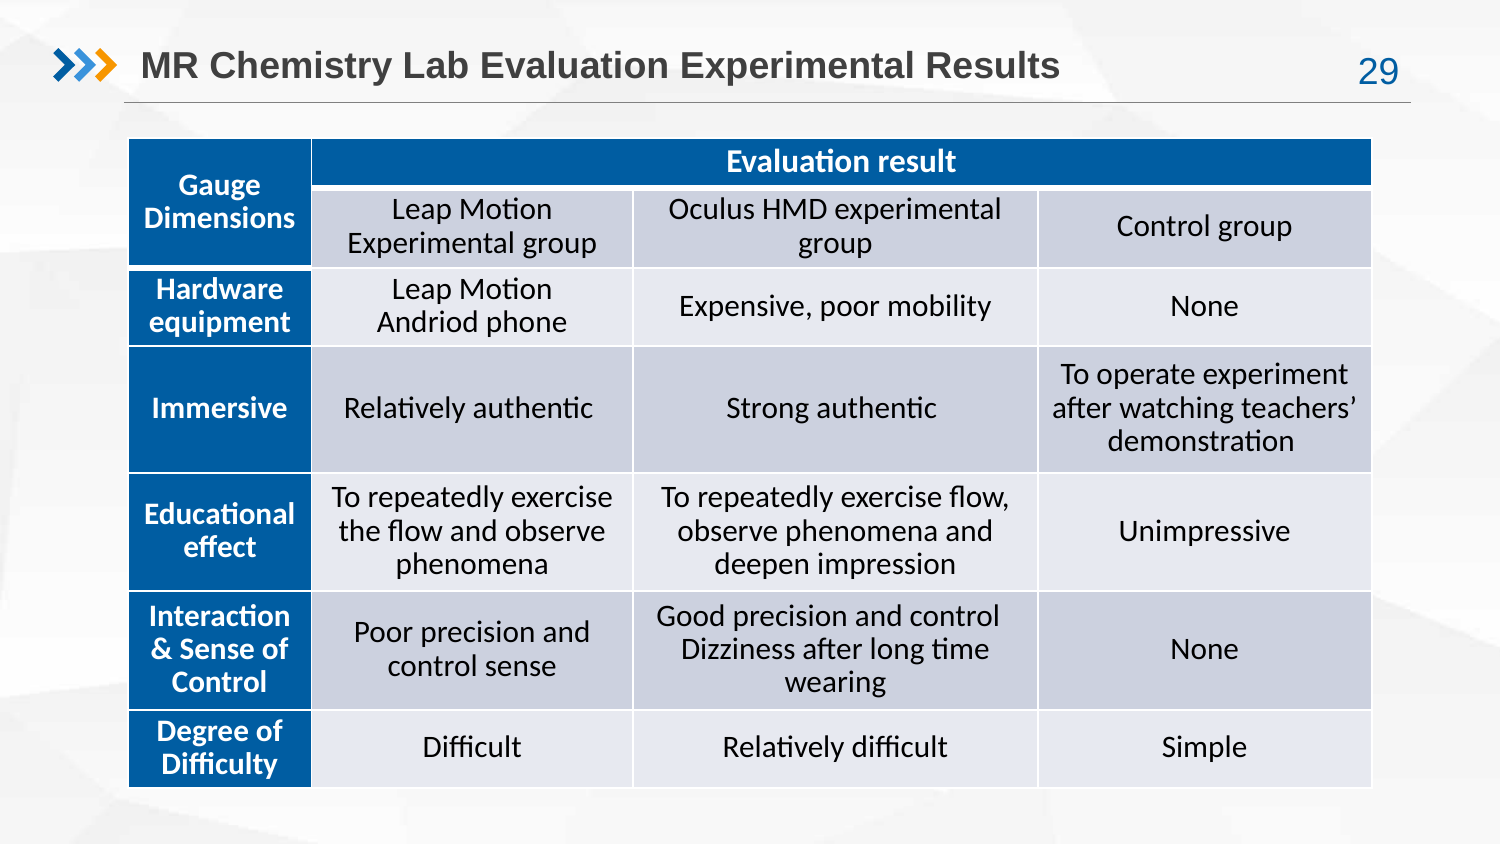

MR Chemistry Lab Evaluation Experimental Results
| Gauge Dimensions | Evaluation result |  |  |
| --- | --- | --- | --- |
|  | Leap Motion Experimental group | Oculus HMD experimental group | Control group |
| Hardware equipment | Leap Motion Andriod phone | Expensive, poor mobility | None |
| Immersive | Relatively authentic | Strong authentic | To operate experiment after watching teachers’ demonstration |
| Educational effect | To repeatedly exercise the flow and observe phenomena | To repeatedly exercise flow, observe phenomena and deepen impression | Unimpressive |
| Interaction & Sense of Control | Poor precision and control sense | Good precision and control Dizziness after long time wearing | None |
| Degree of Difficulty | Difficult | Relatively difficult | Simple |